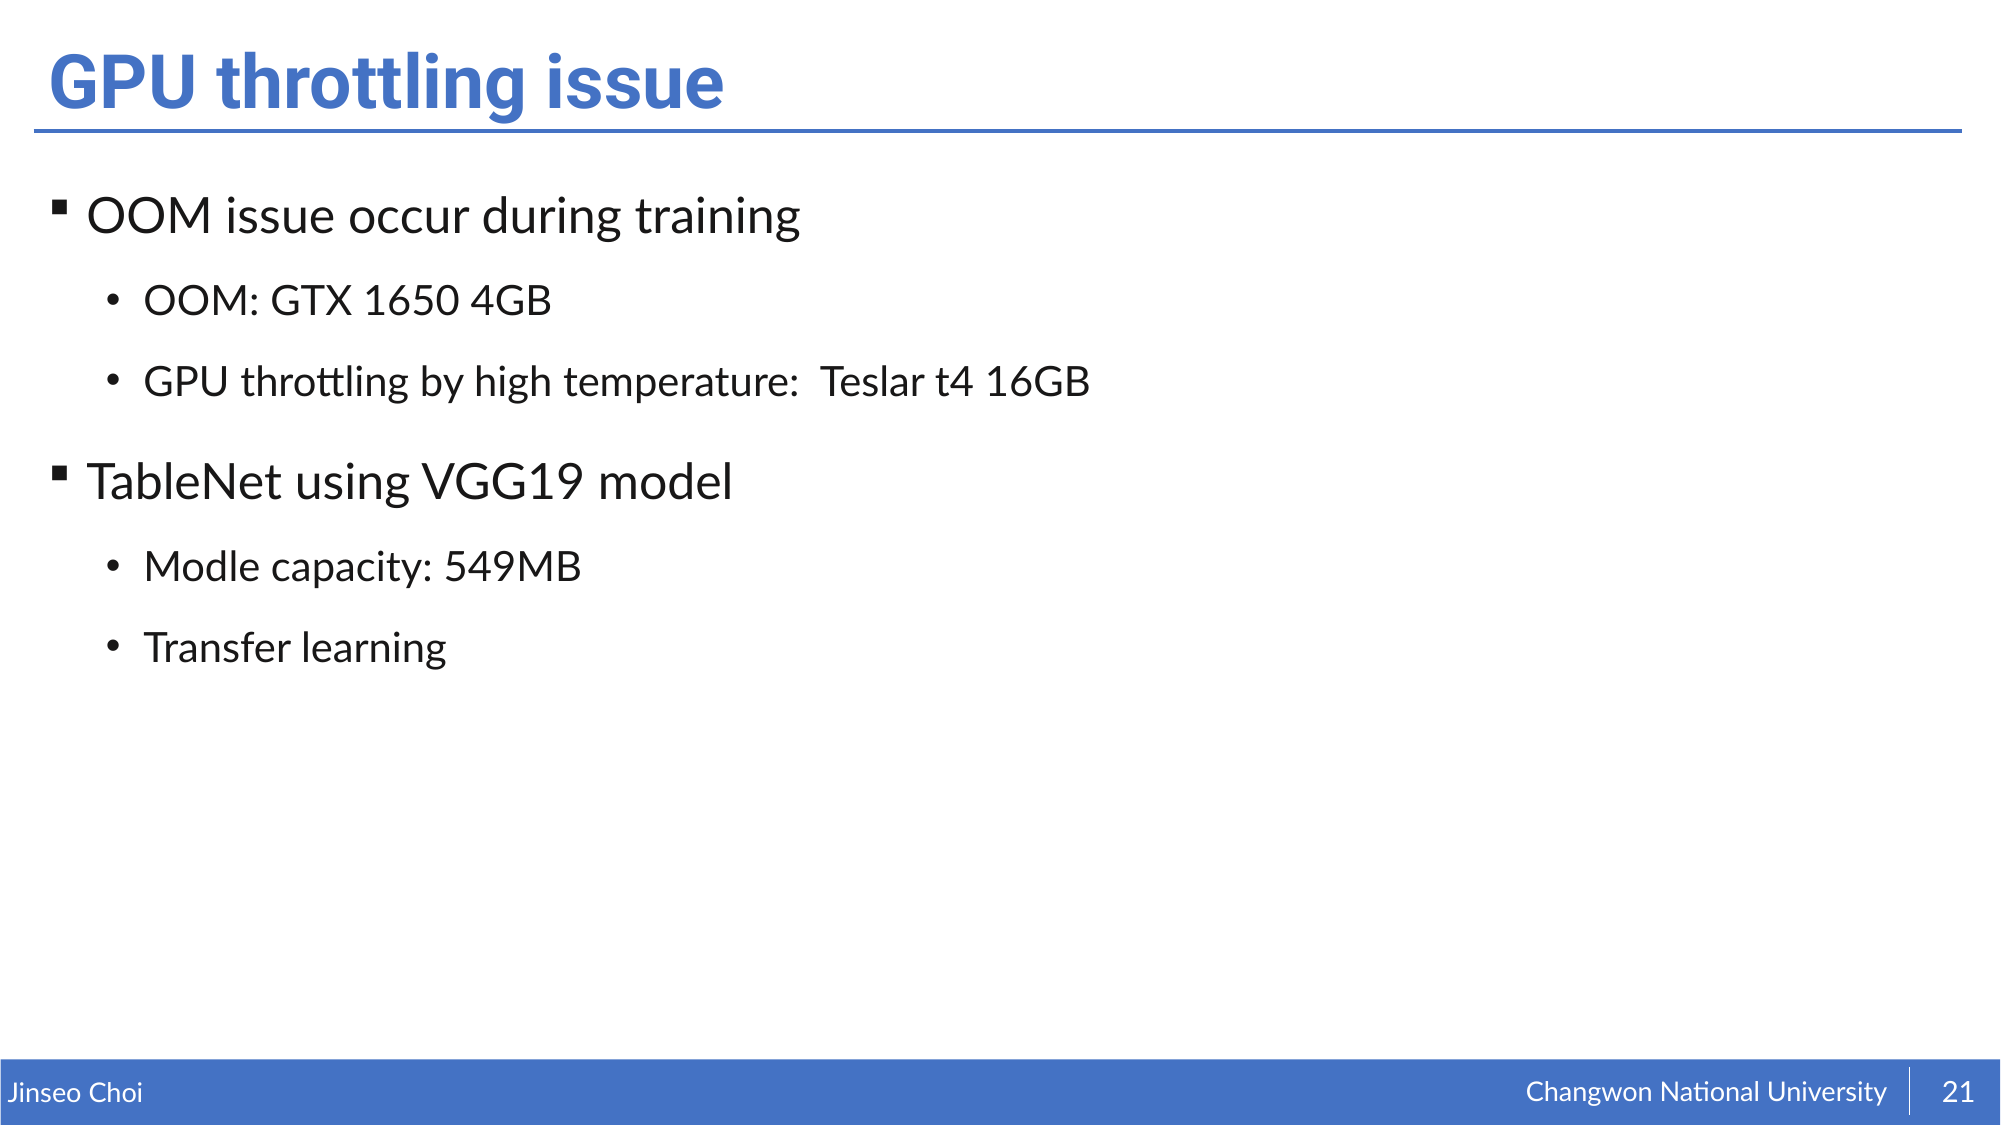

# GPU throttling issue
OOM issue occur during training
OOM: GTX 1650 4GB
GPU throttling by high temperature:  Teslar t4 16GB
TableNet using VGG19 model
Modle capacity: 549MB
Transfer learning
21